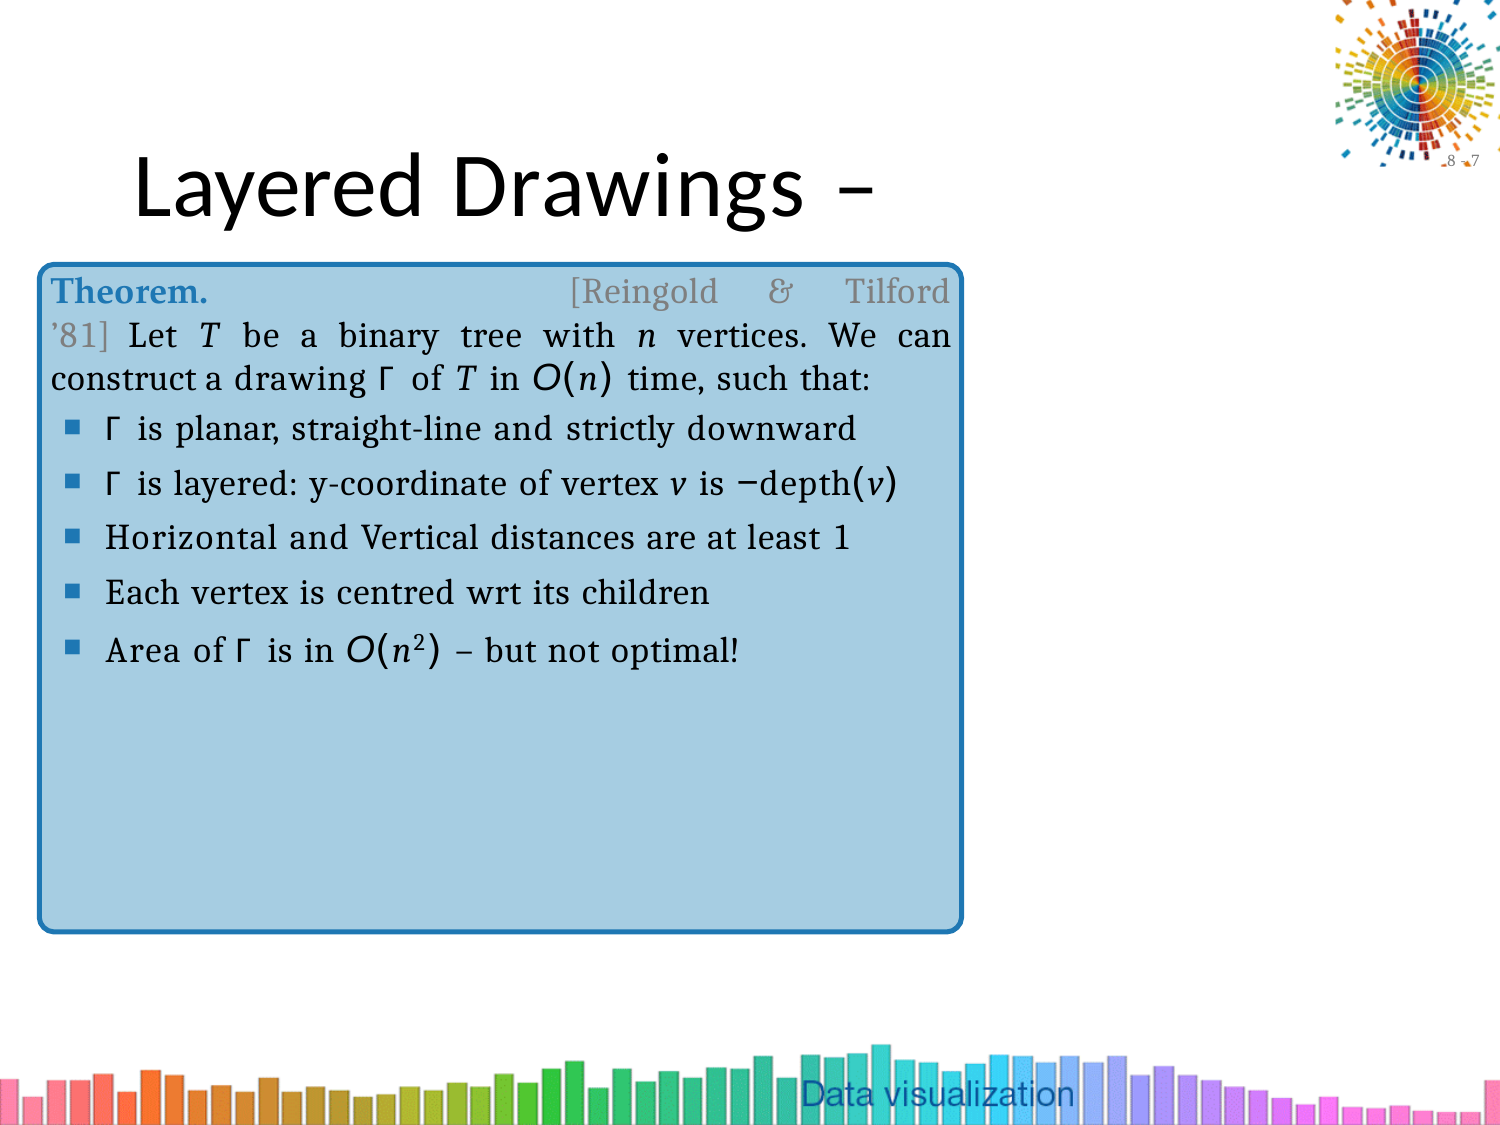

# Layered Drawings – Result
8 - 7

Theorem.	[Reingold & Tilford ’81] Let T be a binary tree with n vertices. We can construct a drawing Γ of T in O(n) time, such that:
Γ is planar, straight-line and strictly downward
Γ is layered: y-coordinate of vertex v is −depth(v)
Horizontal and Vertical distances are at least 1
Each vertex is centred wrt its children
Area of Γ is in O(n2) – but not optimal!
■	Simply isomorphic subtrees have congruent
drawings, up to translation
■	Axially isomorphic subtrees have congruent drawings, up to translation and reflection